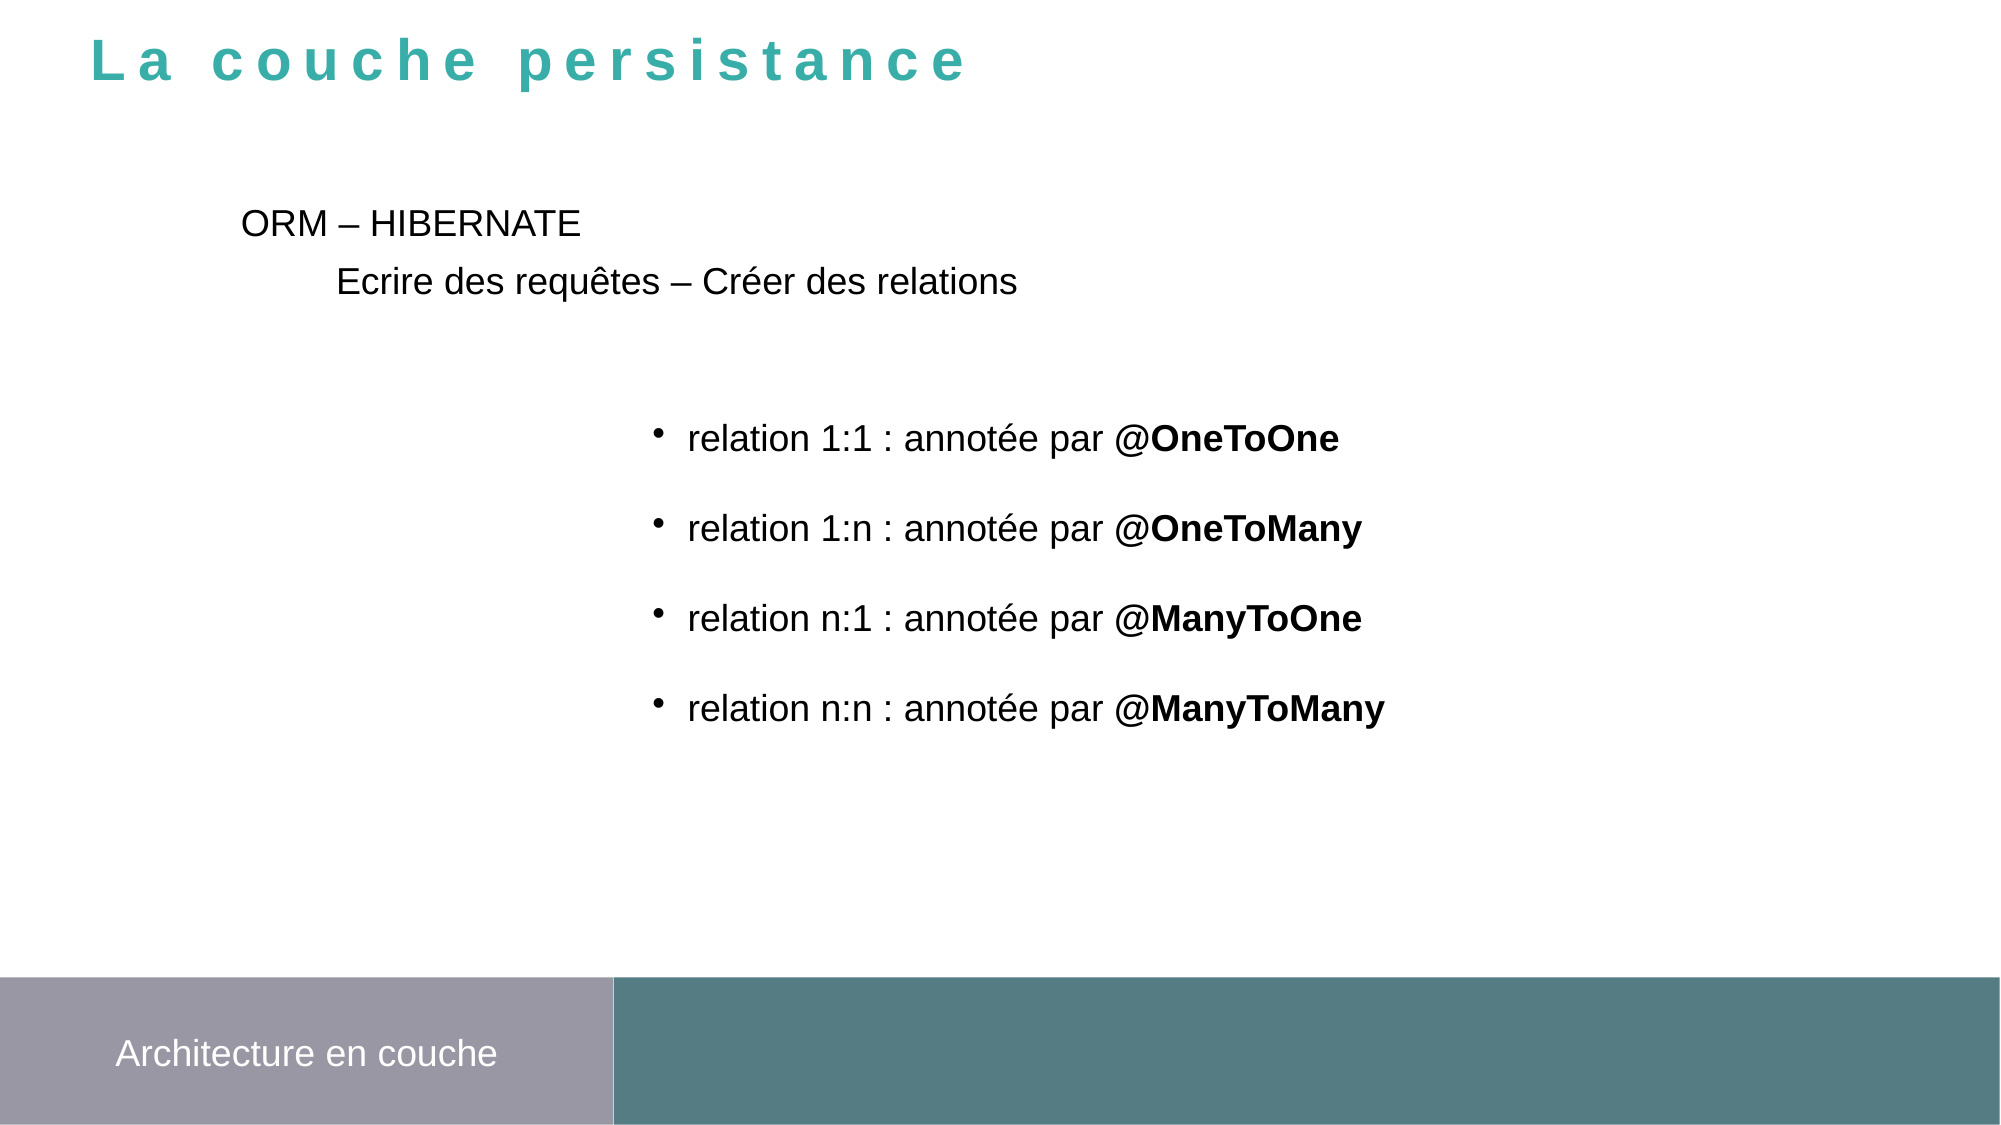

La couche persistance
ORM – HIBERNATE
Ecrire des requêtes – Créer des relations
relation 1:1 : annotée par @OneToOne

relation 1:n : annotée par @OneToMany

relation n:1 : annotée par @ManyToOne

relation n:n : annotée par @ManyToMany
Architecture en couche